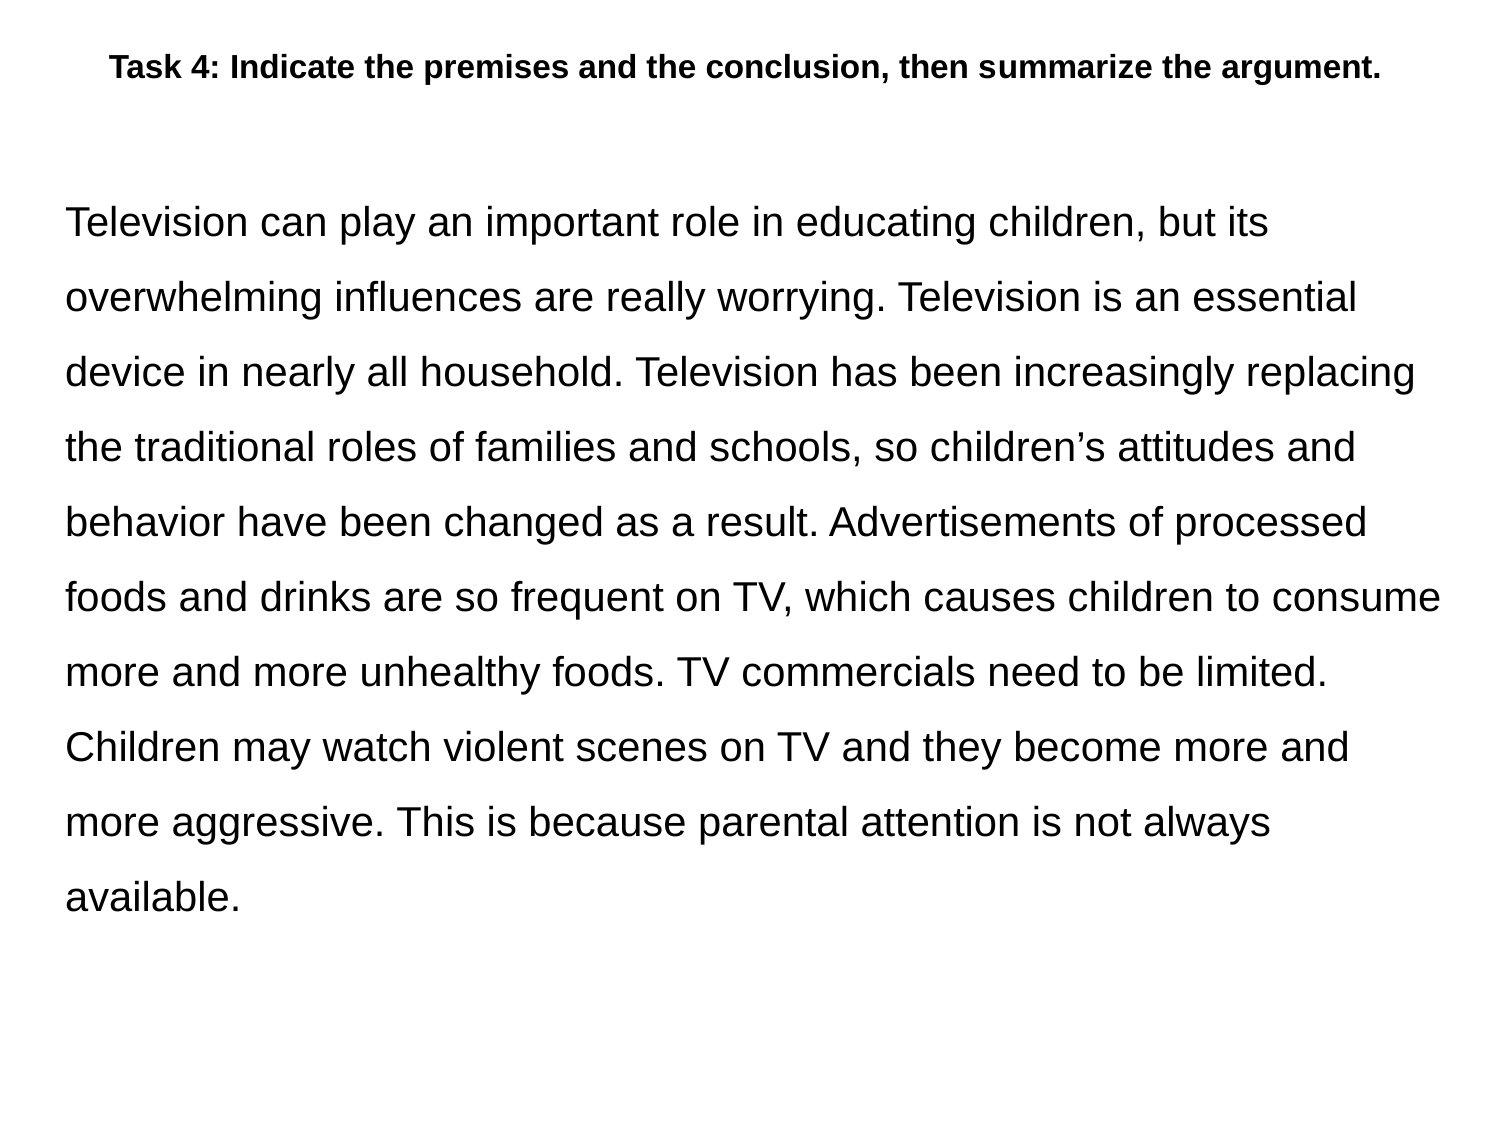

Task 4: Indicate the premises and the conclusion, then summarize the argument.
Television can play an important role in educating children, but its overwhelming influences are really worrying. Television is an essential device in nearly all household. Television has been increasingly replacing the traditional roles of families and schools, so children’s attitudes and behavior have been changed as a result. Advertisements of processed foods and drinks are so frequent on TV, which causes children to consume more and more unhealthy foods. TV commercials need to be limited. Children may watch violent scenes on TV and they become more and more aggressive. This is because parental attention is not always available.